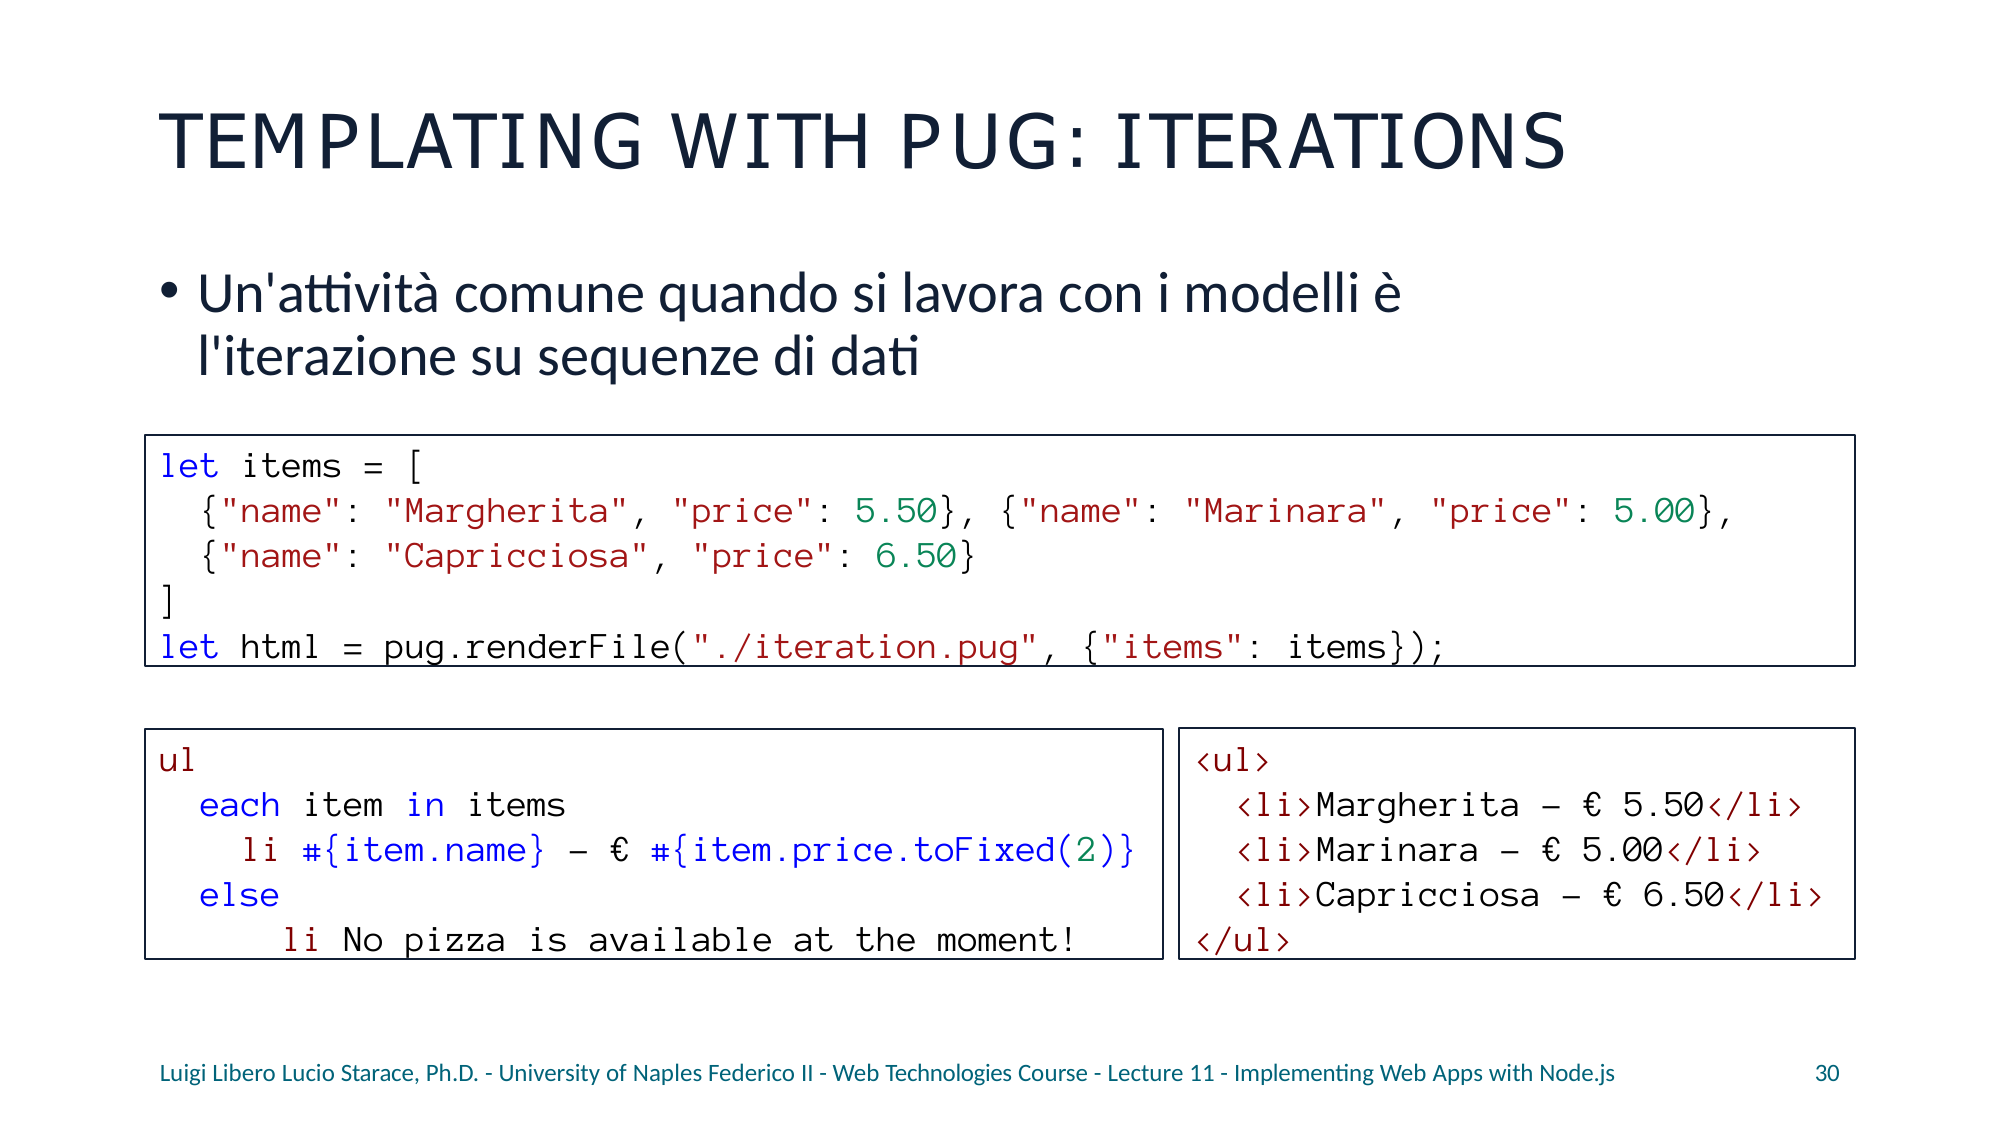

# TEMPLATING WITH PUG: ITERATIONS
Un'attività comune quando si lavora con i modelli è l'iterazione su sequenze di dati
let items = [
{"name": "Margherita", "price": 5.50}, {"name": "Marinara", "price": 5.00},
{"name": "Capricciosa", "price": 6.50}
]
let html = pug.renderFile("./iteration.pug", {"items": items});
<ul>
<li>Margherita - € 5.50</li>
<li>Marinara - € 5.00</li>
<li>Capricciosa - € 6.50</li>
</ul>
ul
each item in items
li #{item.name} - € #{item.price.toFixed(2)} else
li No pizza is available at the moment!
Luigi Libero Lucio Starace, Ph.D. - University of Naples Federico II - Web Technologies Course - Lecture 11 - Implementing Web Apps with Node.js
30